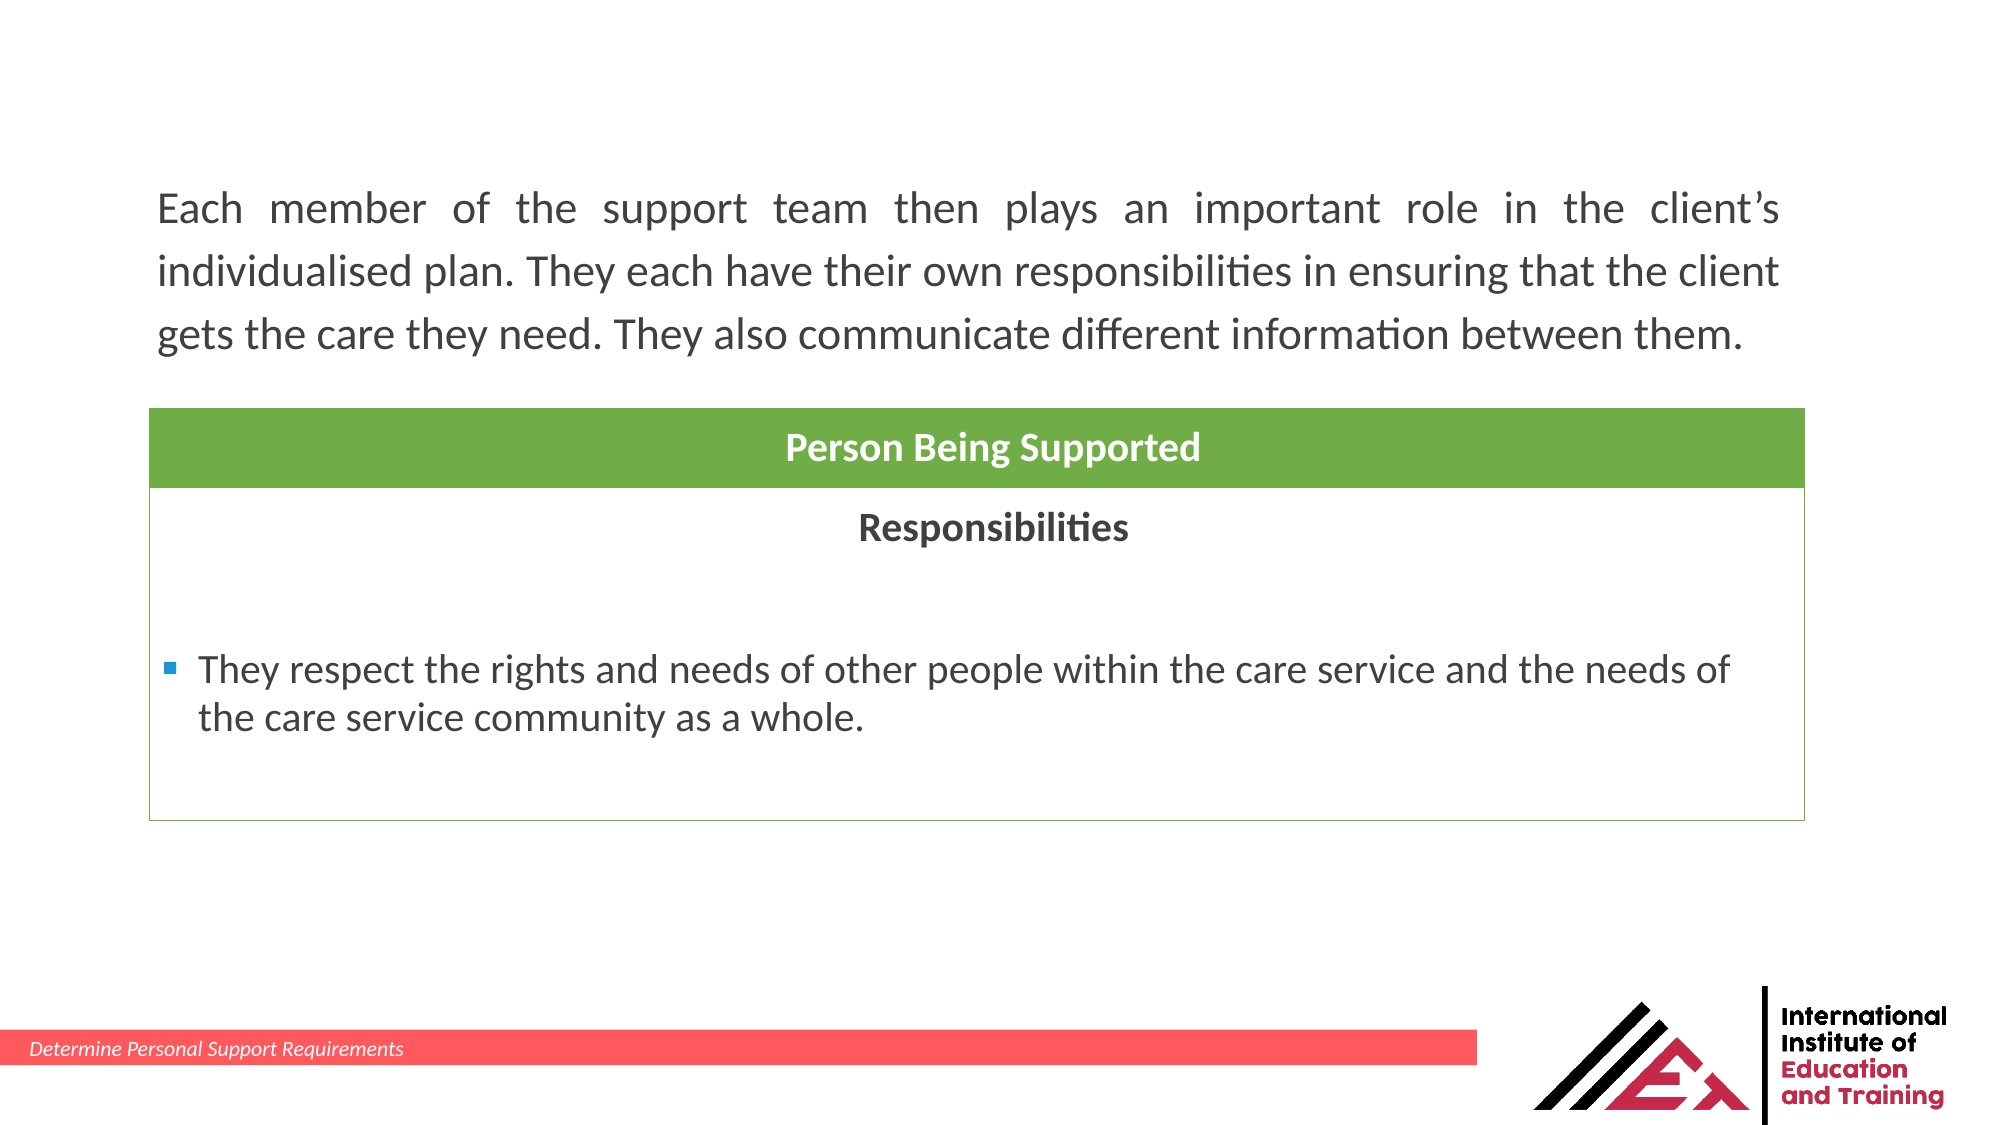

Each member of the support team then plays an important role in the client’s individualised plan. They each have their own responsibilities in ensuring that the client gets the care they need. They also communicate different information between them.

| Person Being Supported |
| --- |
| Responsibilities |
| They respect the rights and needs of other people within the care service and the needs of the care service community as a whole. |
Determine Personal Support Requirements